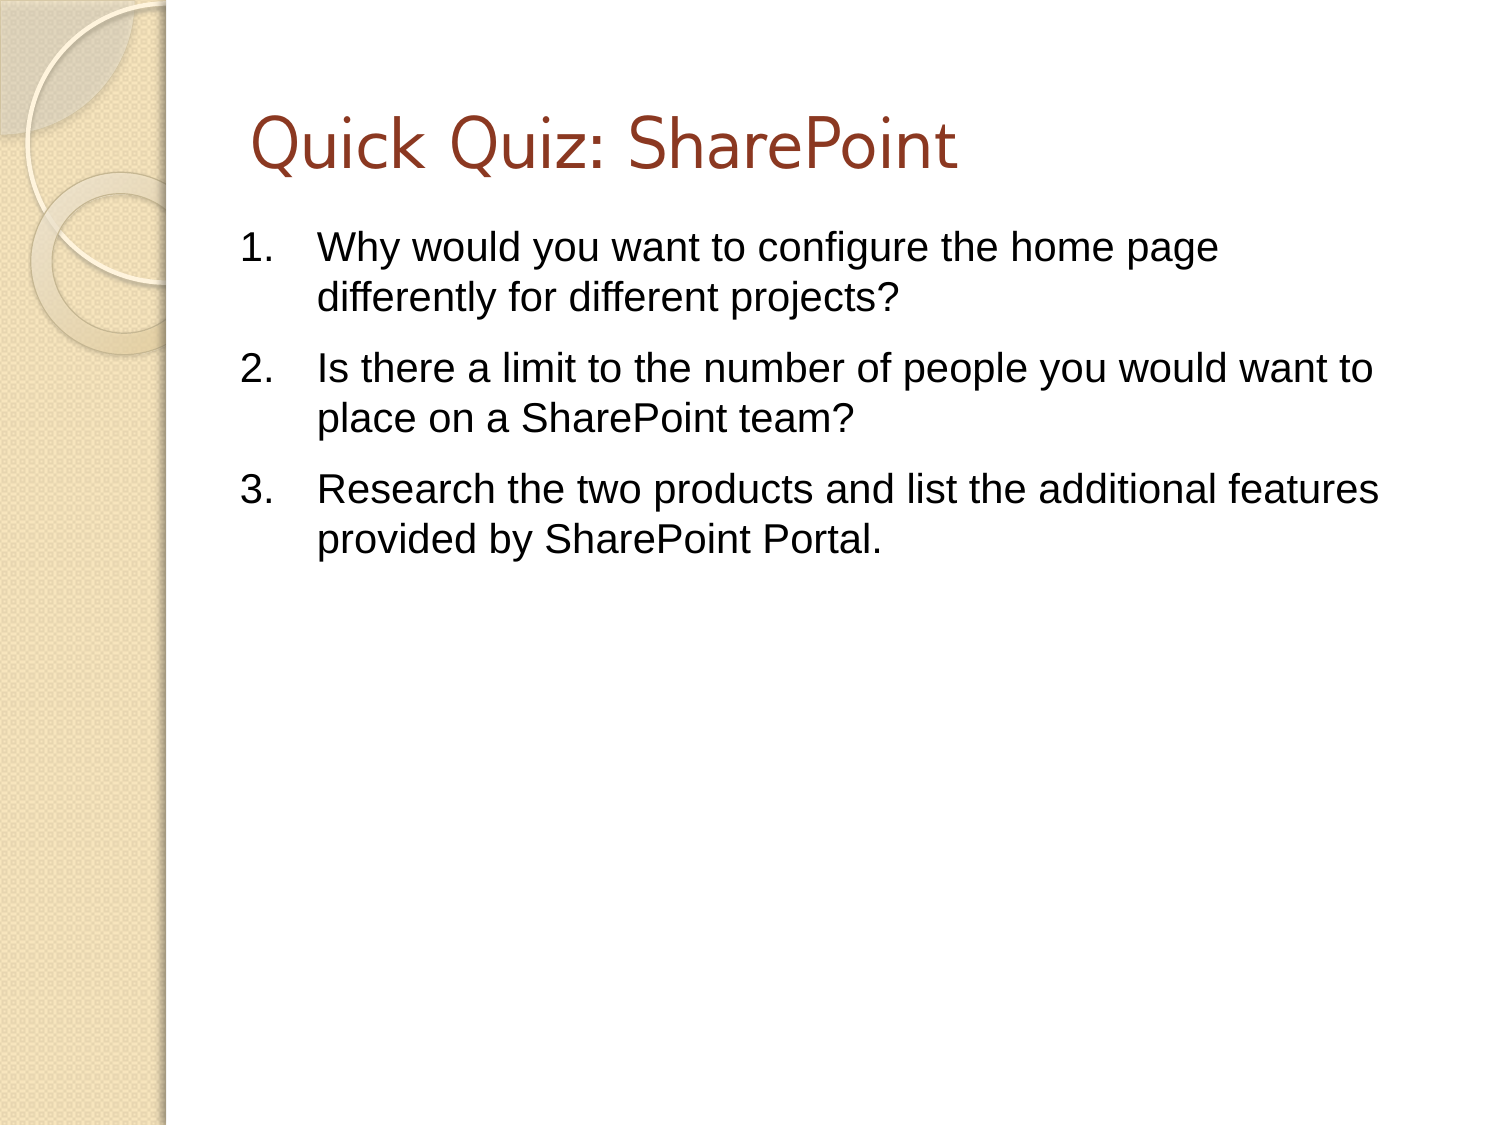

# Quick Quiz: SharePoint
1.	Why would you want to configure the home page differently for different projects?
2.	Is there a limit to the number of people you would want to place on a SharePoint team?
3.	Research the two products and list the additional features provided by SharePoint Portal.